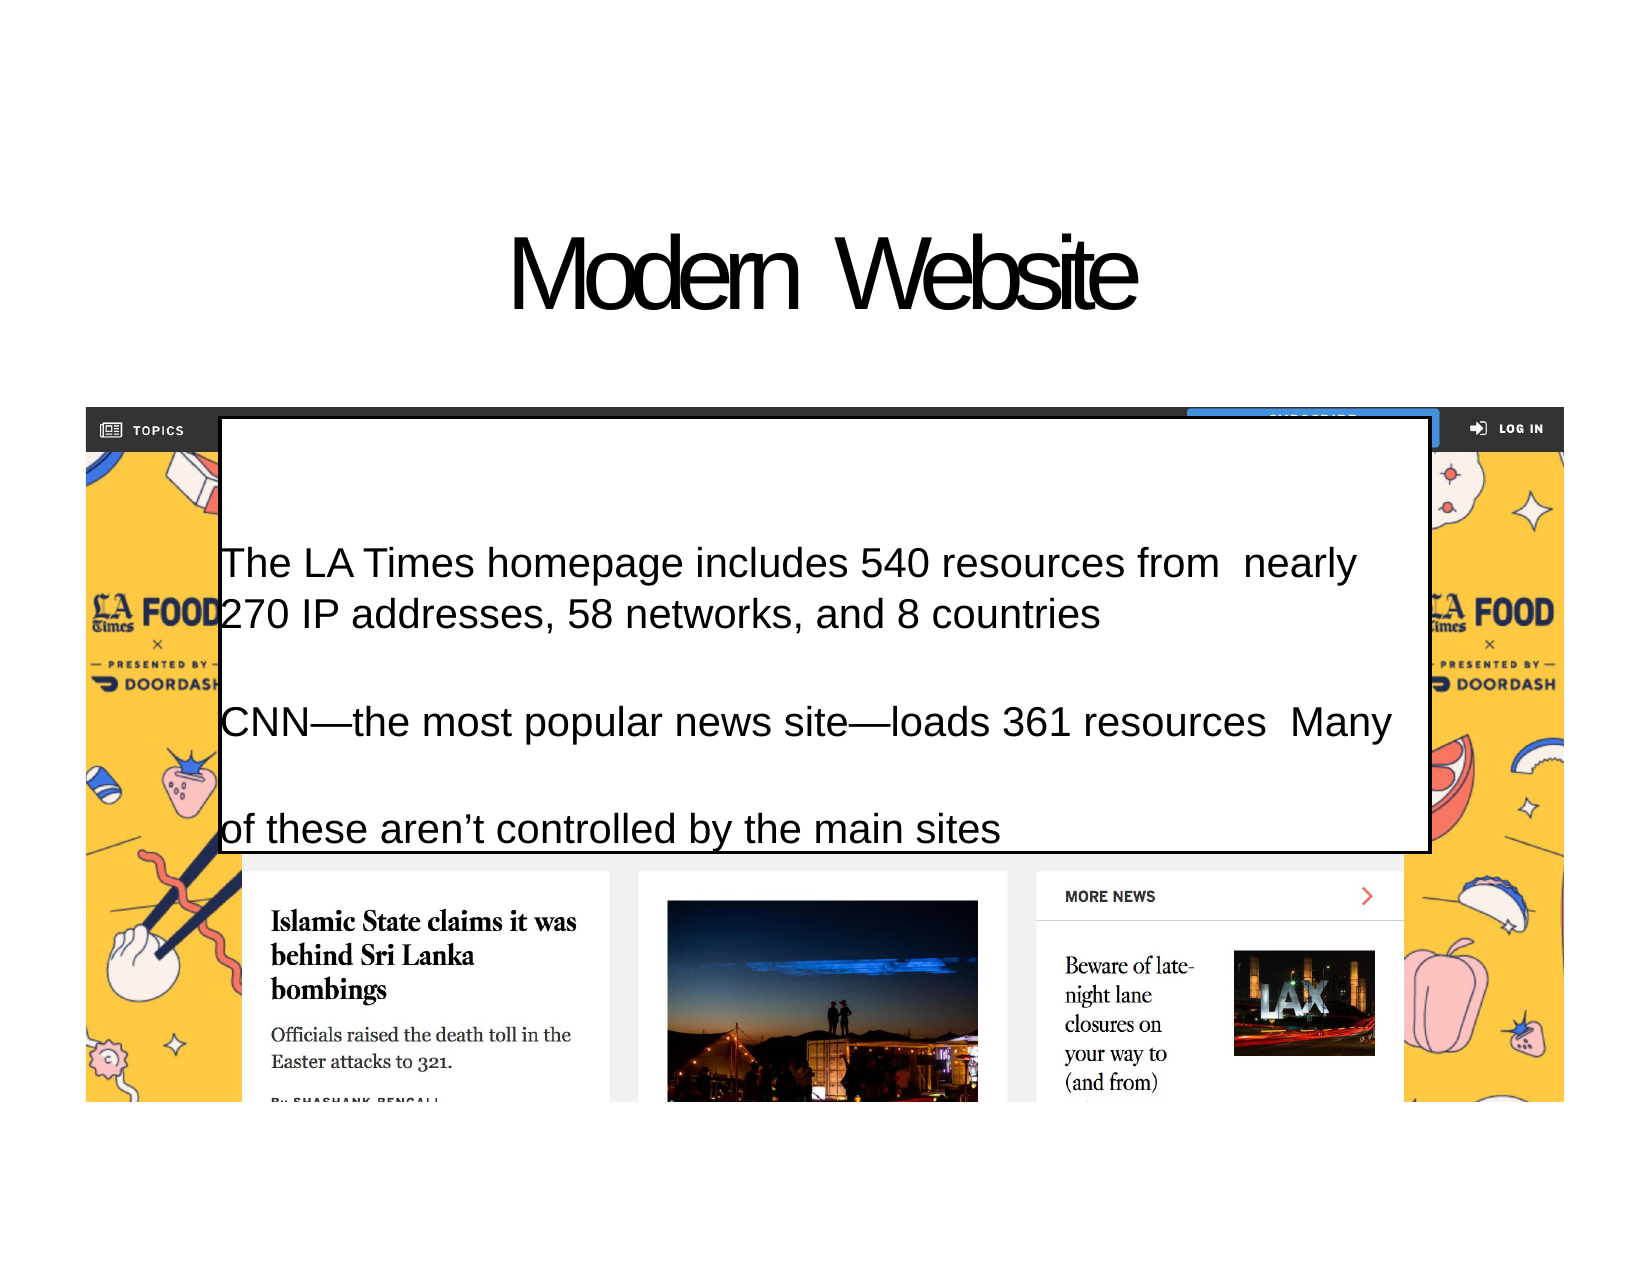

# Modern Website

The LA Times homepage includes 540 resources from  nearly 270 IP addresses, 58 networks, and 8 countries
CNN—the most popular news site—loads 361 resources  Many of these aren’t controlled by the main sites